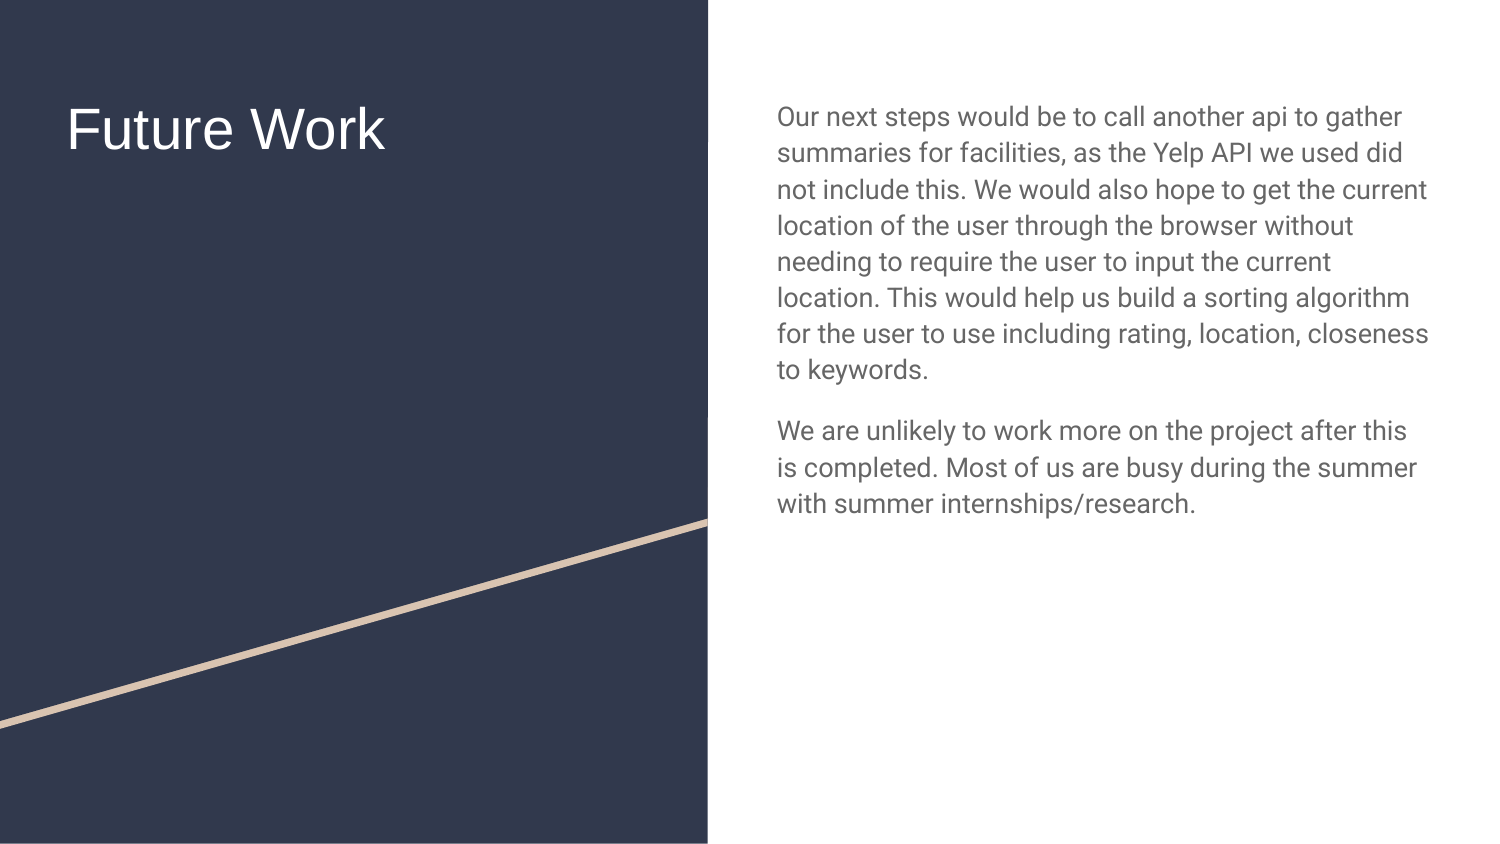

# Future Work
Our next steps would be to call another api to gather summaries for facilities, as the Yelp API we used did not include this. We would also hope to get the current location of the user through the browser without needing to require the user to input the current location. This would help us build a sorting algorithm for the user to use including rating, location, closeness to keywords.
We are unlikely to work more on the project after this is completed. Most of us are busy during the summer with summer internships/research.